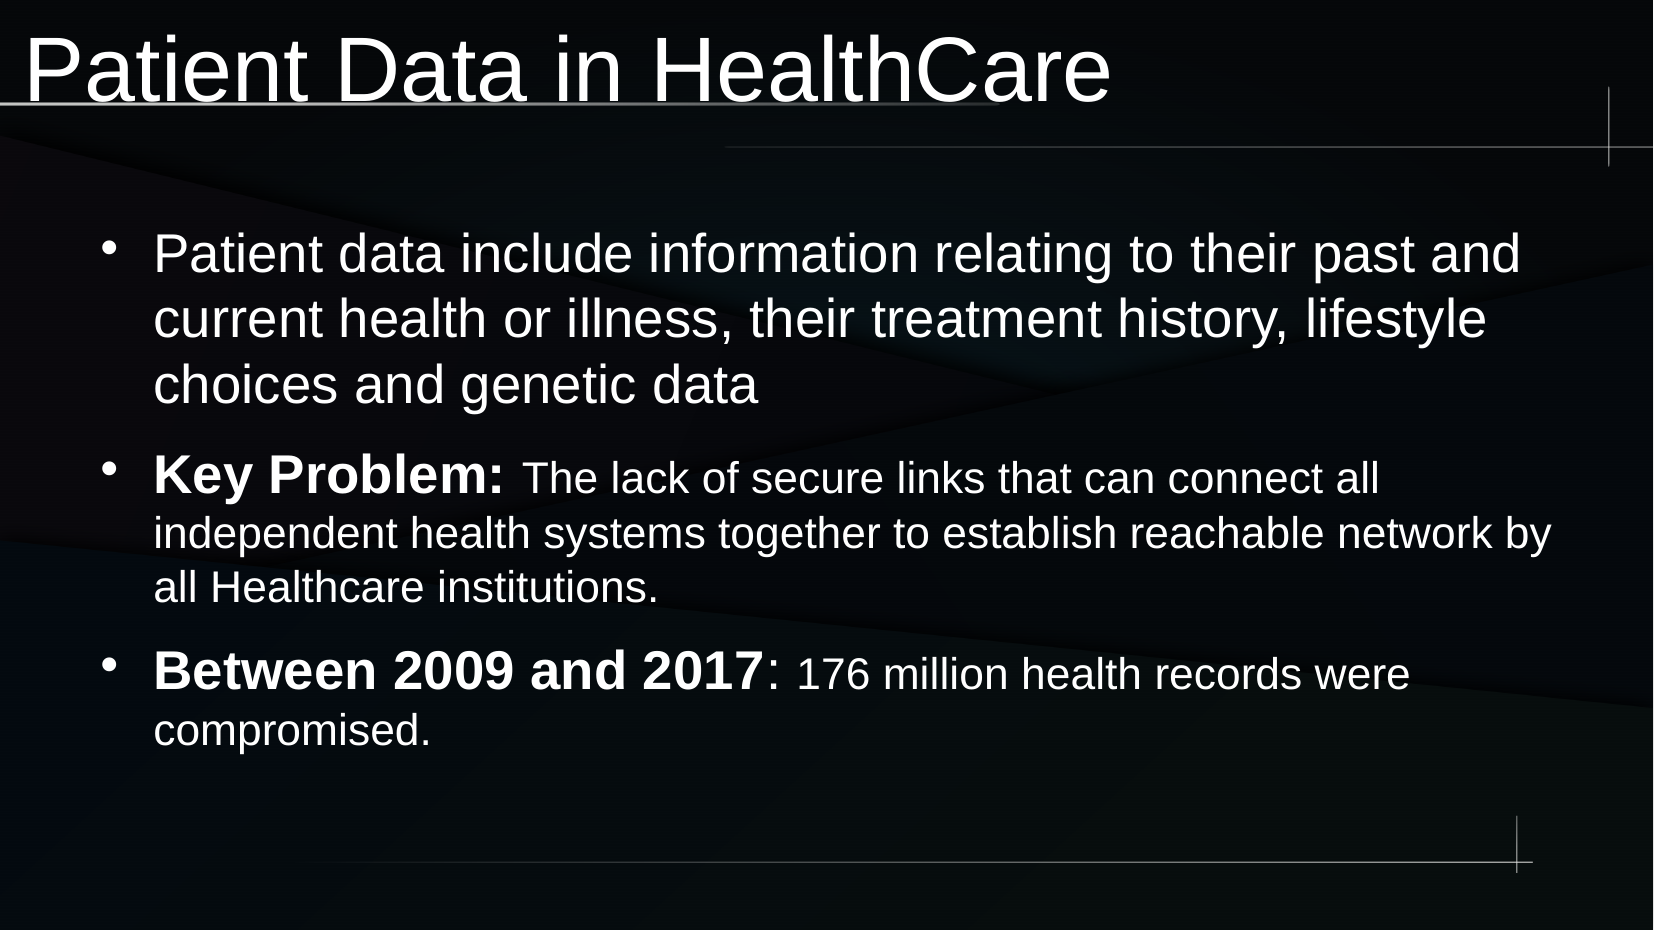

# Patient Data in HealthCare
Patient data include information relating to their past and current health or illness, their treatment history, lifestyle choices and genetic data
Key Problem: The lack of secure links that can connect all independent health systems together to establish reachable network by all Healthcare institutions.
Between 2009 and 2017: 176 million health records were compromised.